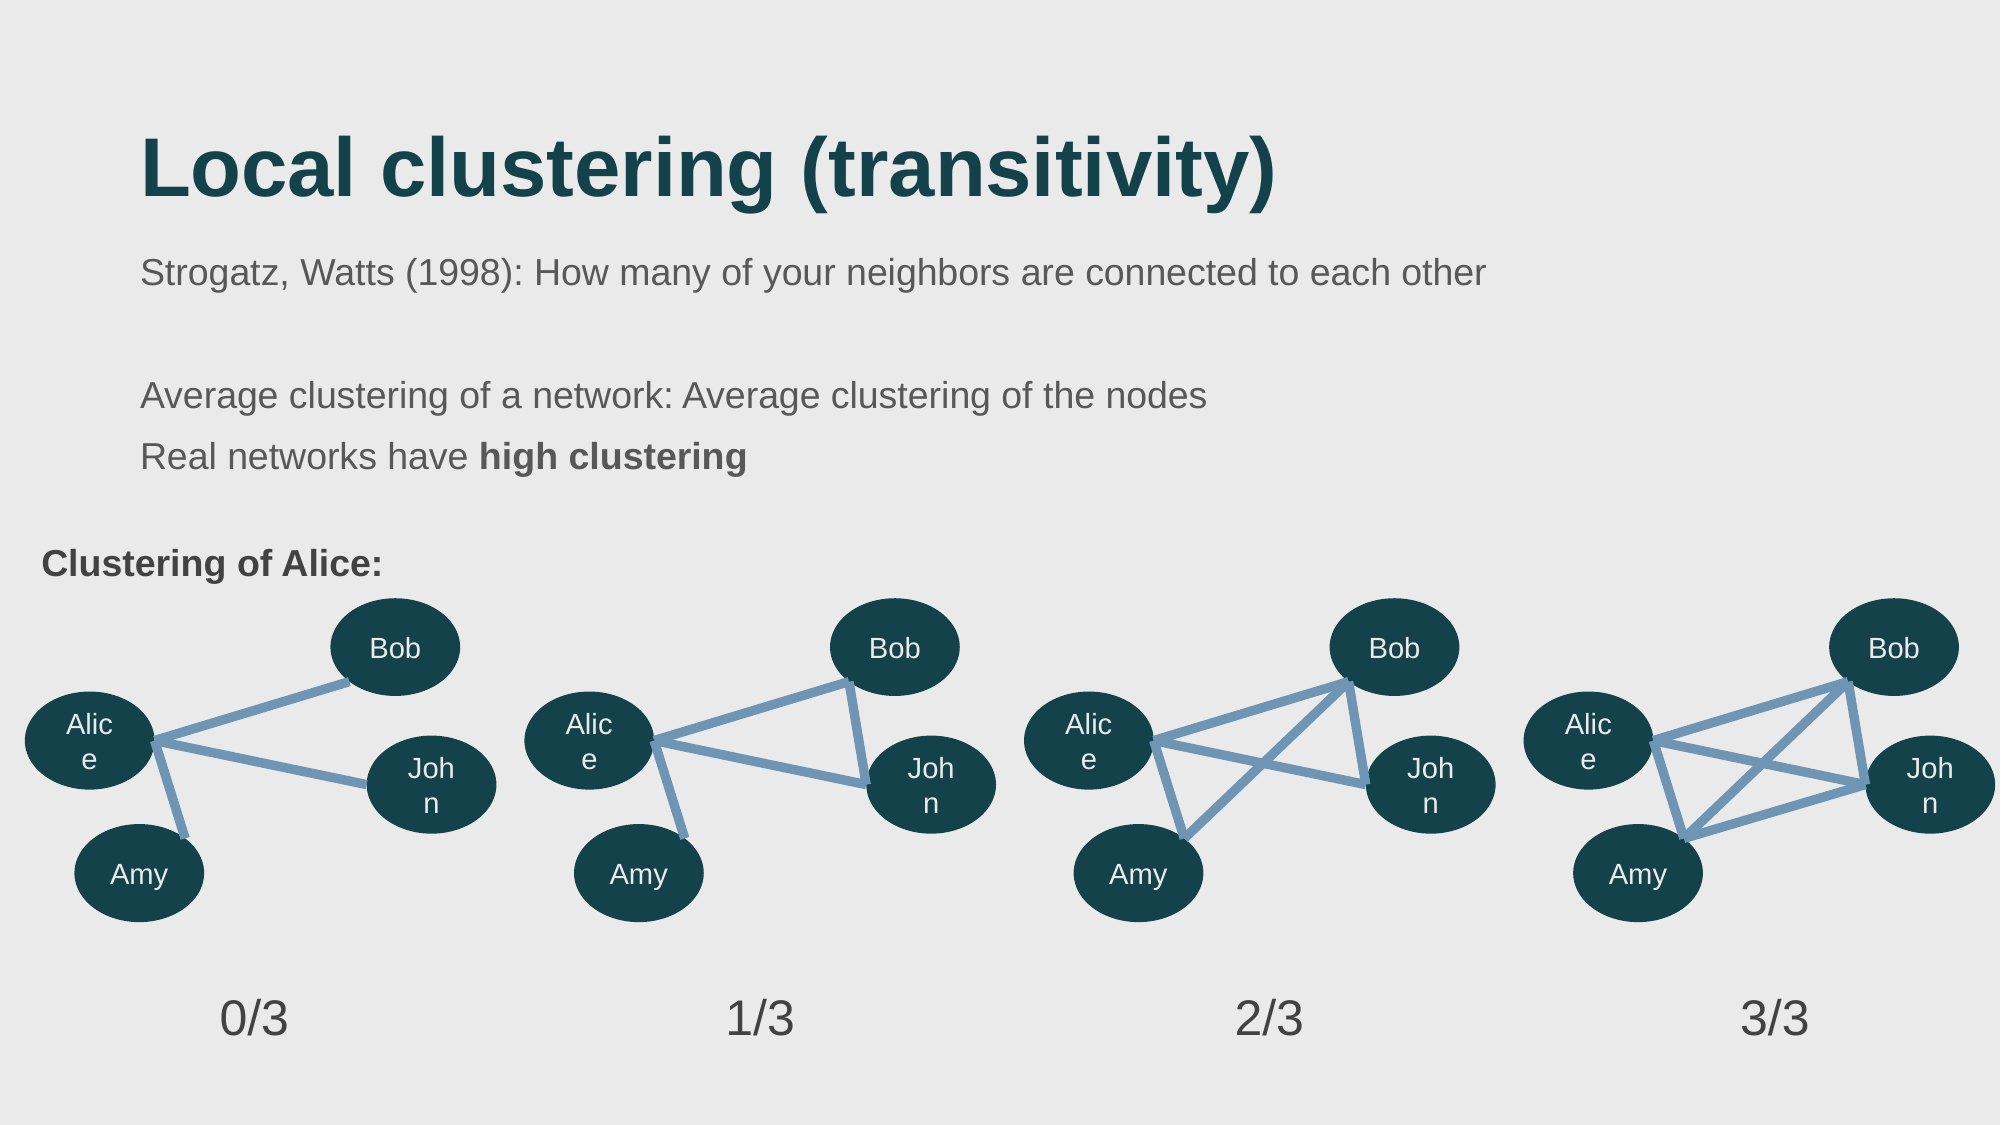

# Local clustering (transitivity)
Strogatz, Watts (1998): How many of your neighbors are connected to each other

Average clustering of a network: Average clustering of the nodes
Real networks have high clustering

Clustering of Alice:

Bob
Alice
John
Amy
0/3
Bob
Alice
John
Amy
1/3
Bob
Alice
John
Amy
2/3
Bob
Alice
John
Amy
3/3